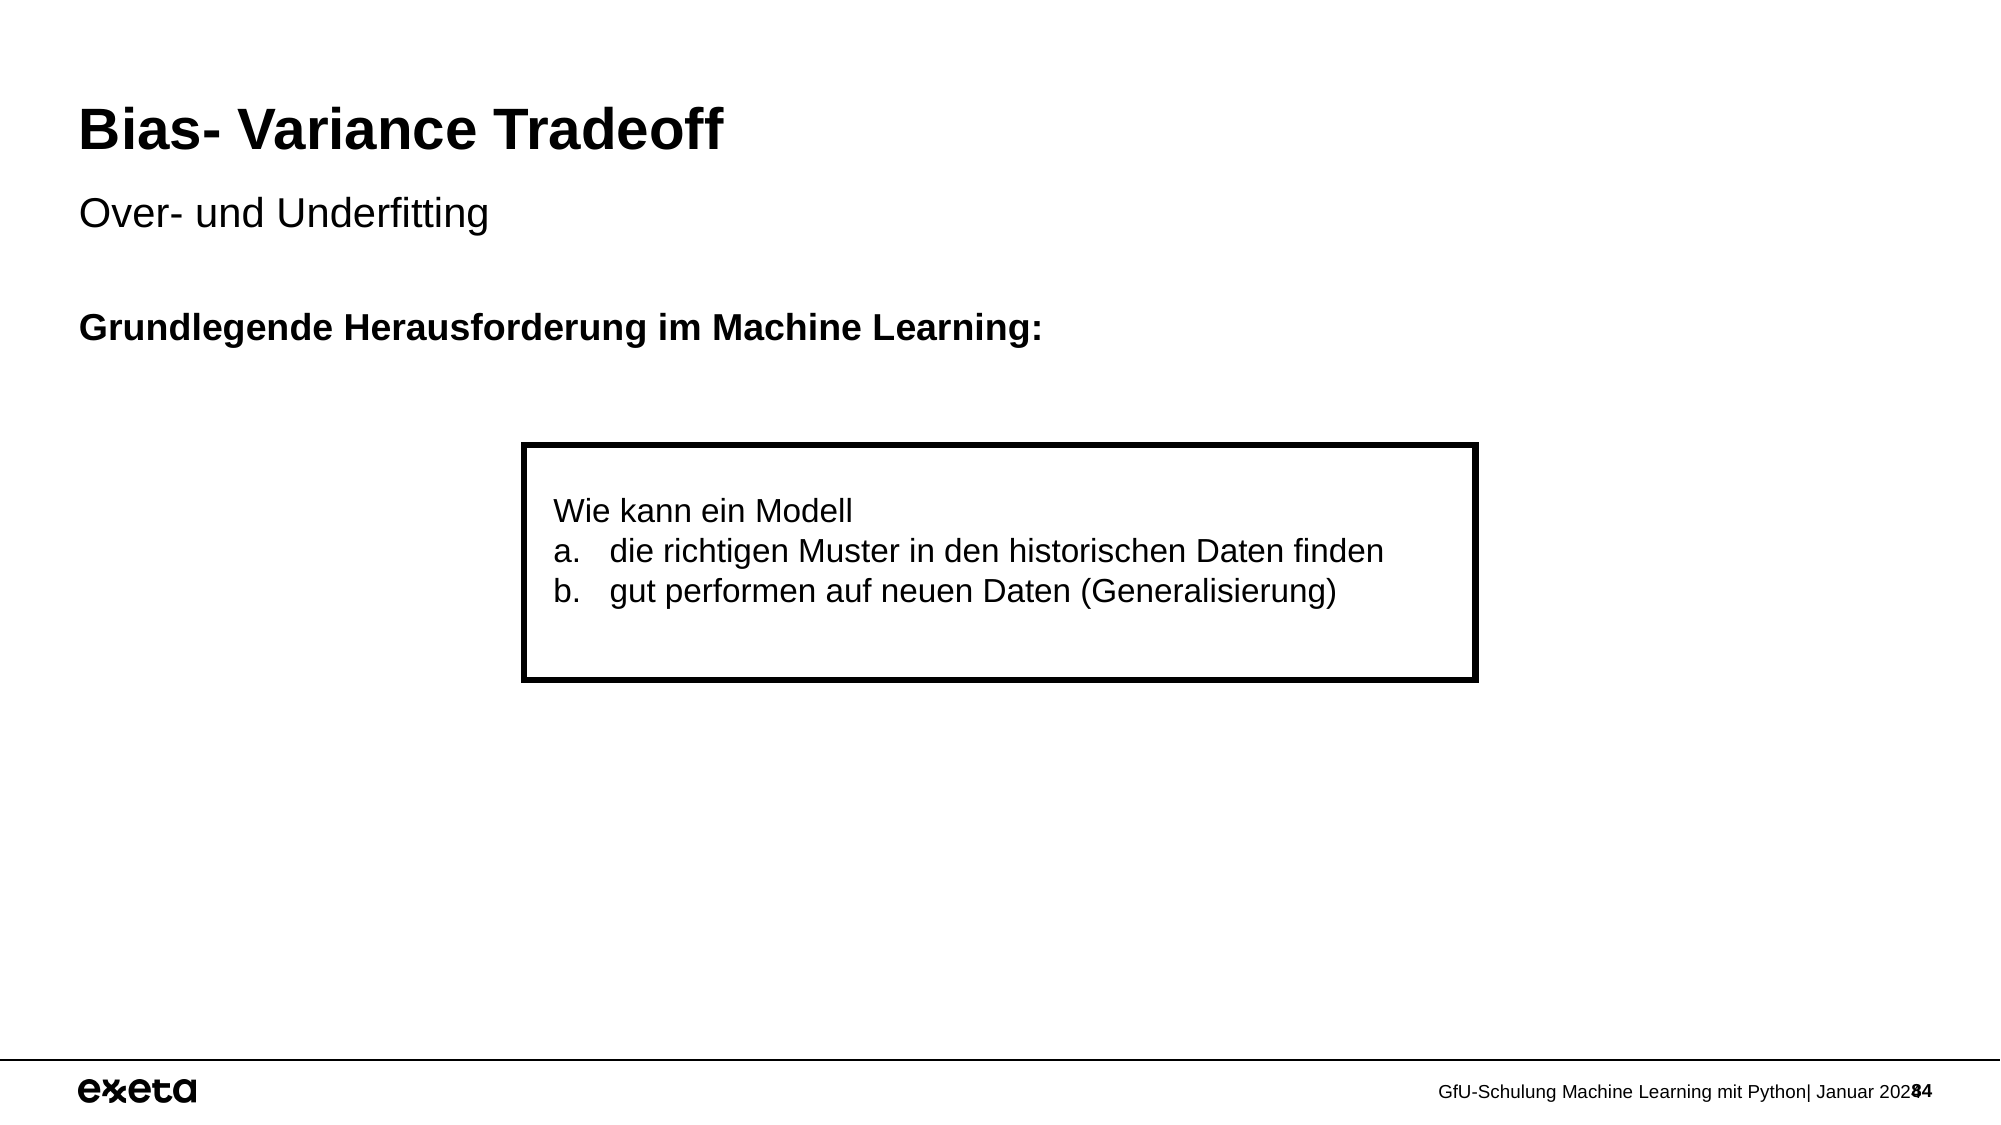

# Bias- Variance Tradeoff
Over- und Underfitting
Grundlegende Herausforderung im Machine Learning:

Wie kann ein Modell
die richtigen Muster in den historischen Daten finden
gut performen auf neuen Daten (Generalisierung)

GfU-Schulung Machine Learning mit Python| Januar 2024